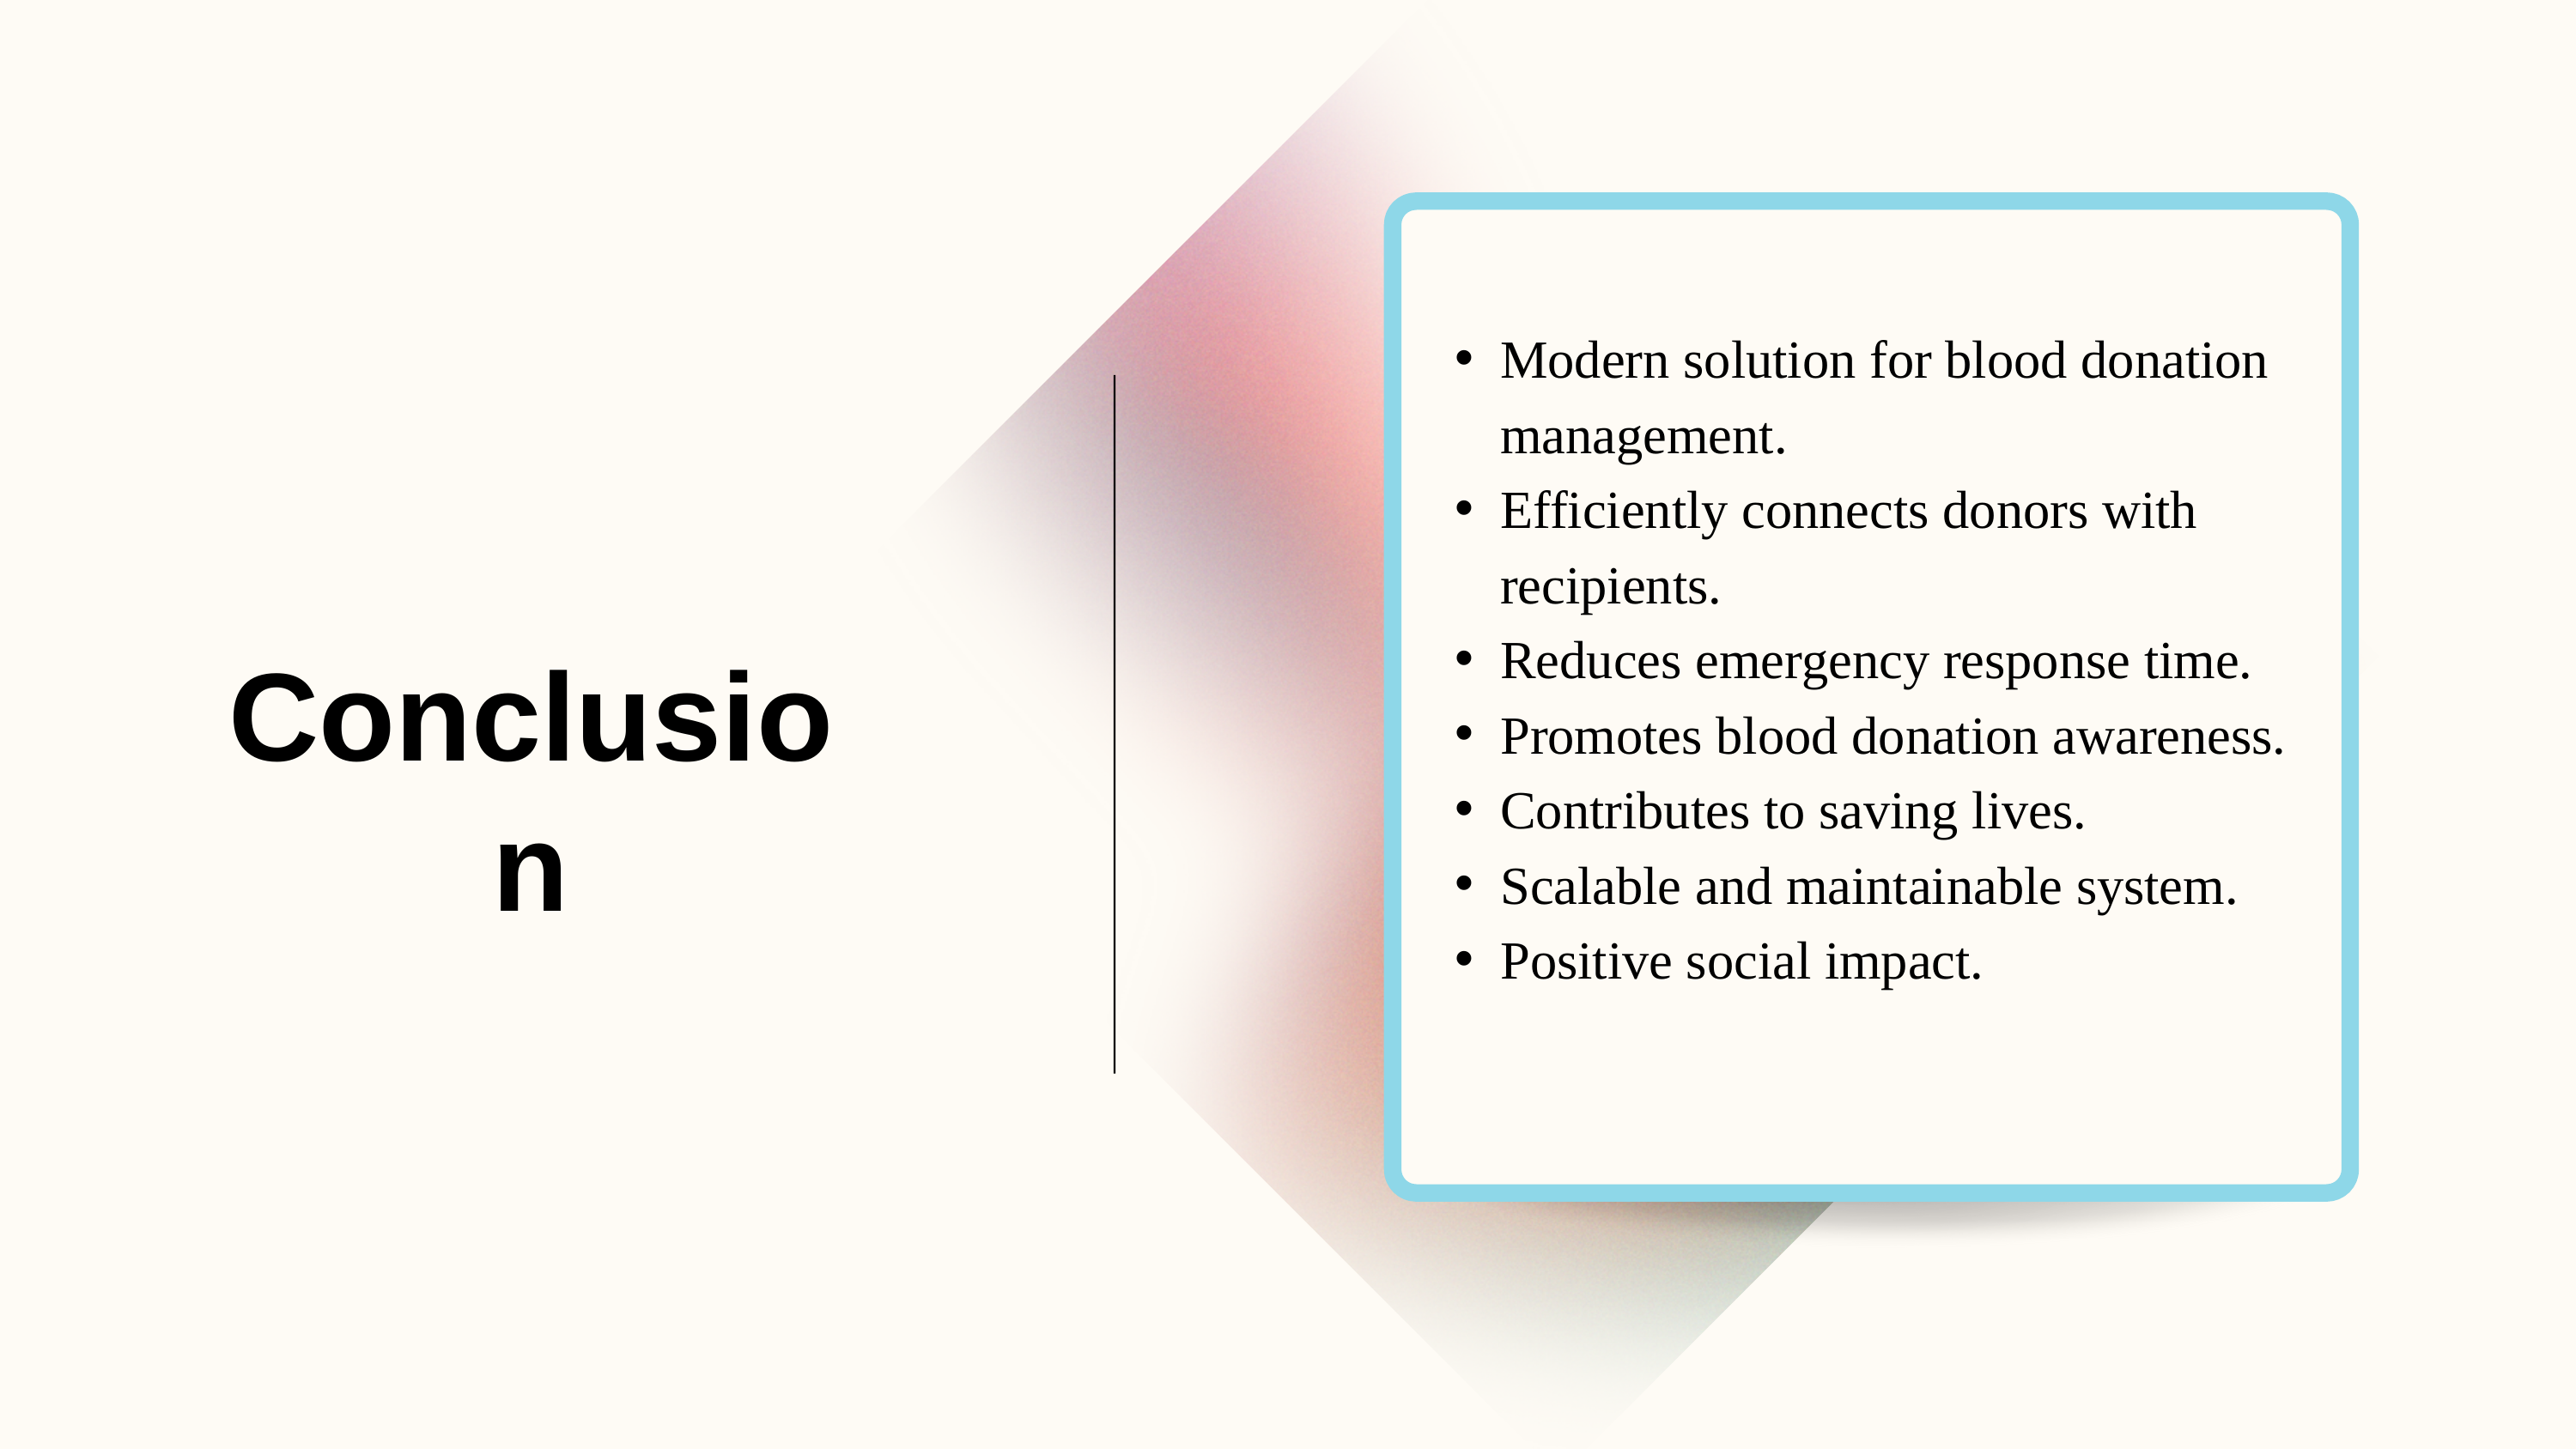

Modern solution for blood donation management.
Efficiently connects donors with recipients.
Reduces emergency response time.
Promotes blood donation awareness.
Contributes to saving lives.
Scalable and maintainable system.
Positive social impact.

Conclusion